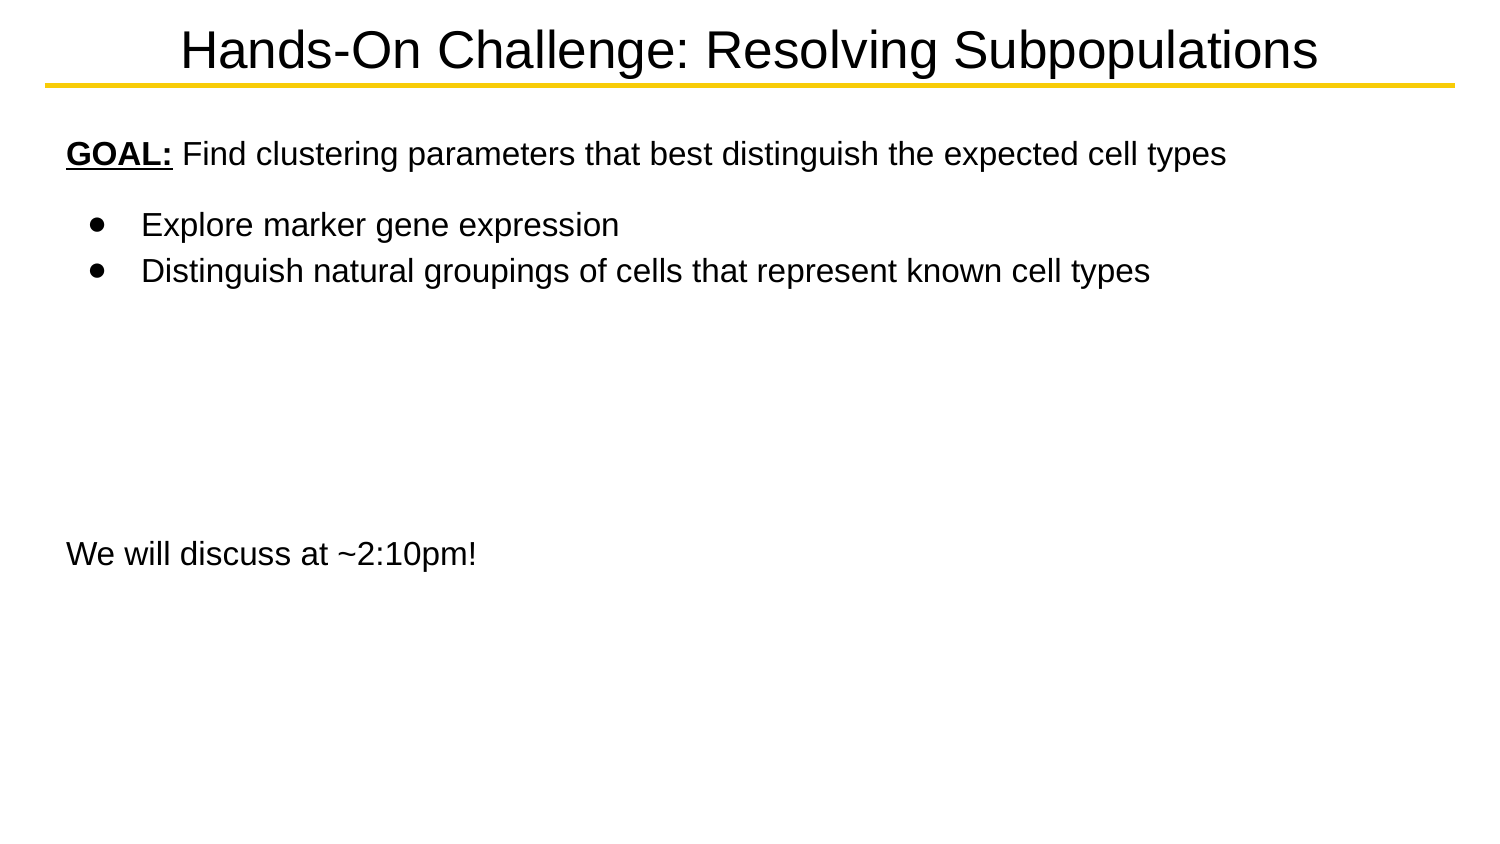

# Hands-On Challenge: Resolving Subpopulations
GOAL: Find clustering parameters that best distinguish the expected cell types
Explore marker gene expression
Distinguish natural groupings of cells that represent known cell types

We will discuss at ~2:10pm!